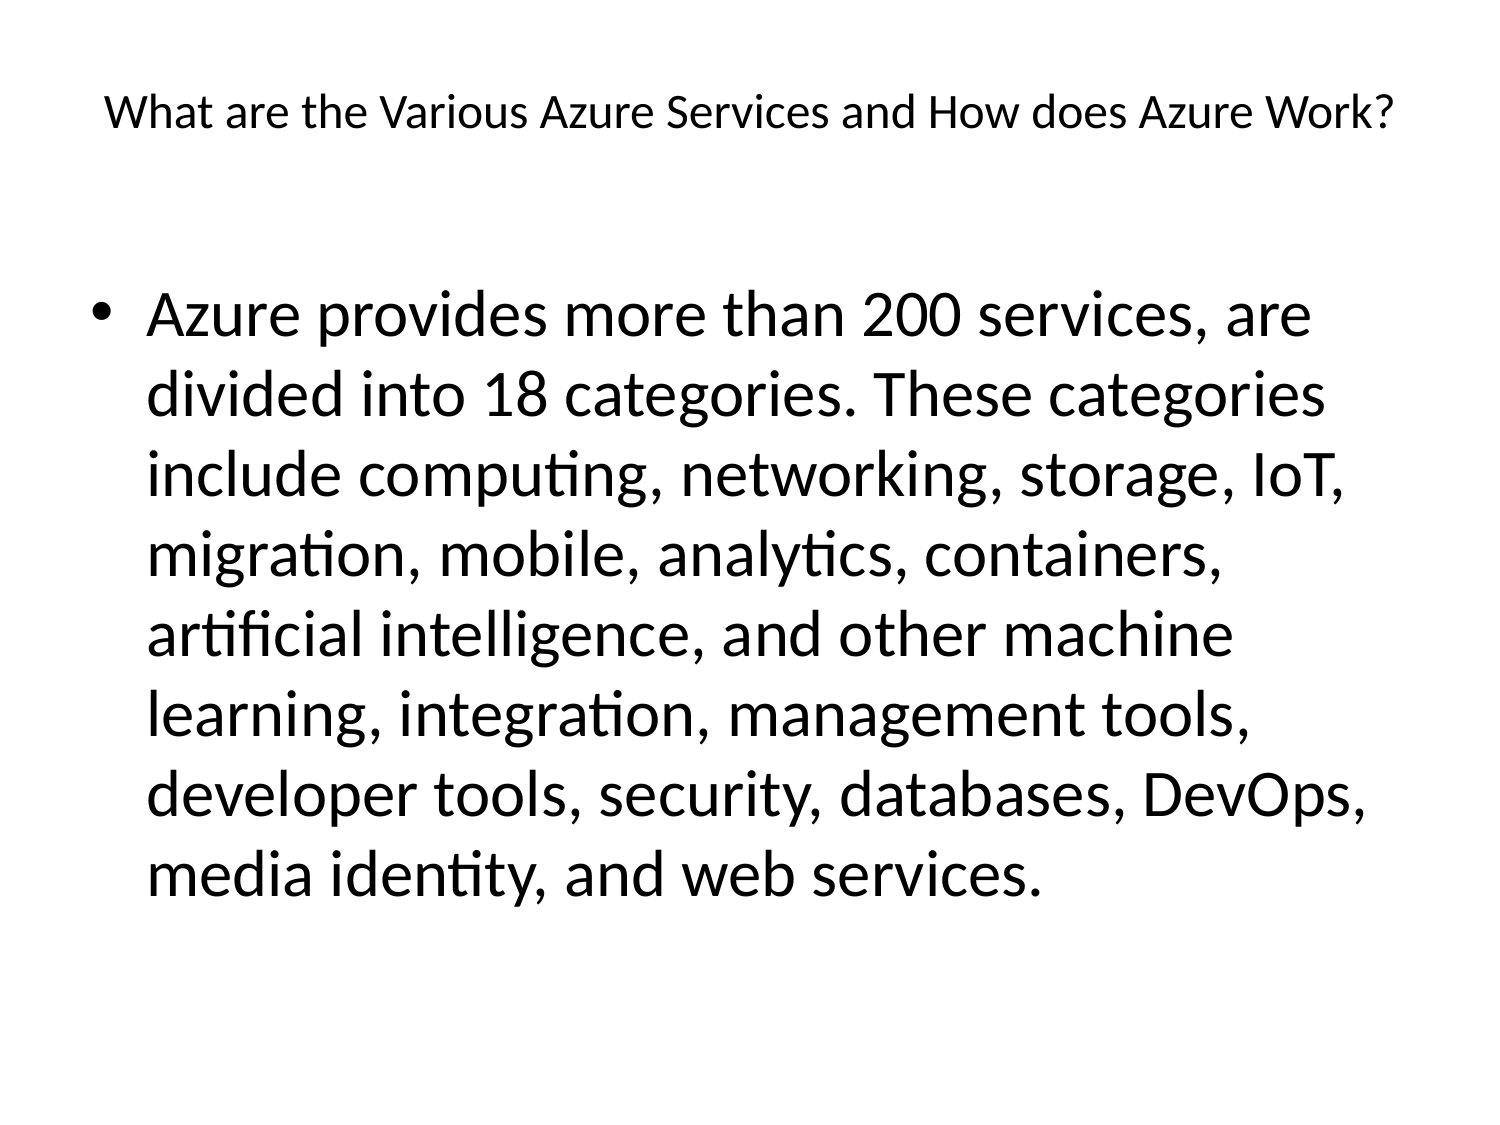

# What are the Various Azure Services and How does Azure Work?
Azure provides more than 200 services, are divided into 18 categories. These categories include computing, networking, storage, IoT, migration, mobile, analytics, containers, artificial intelligence, and other machine learning, integration, management tools, developer tools, security, databases, DevOps, media identity, and web services.